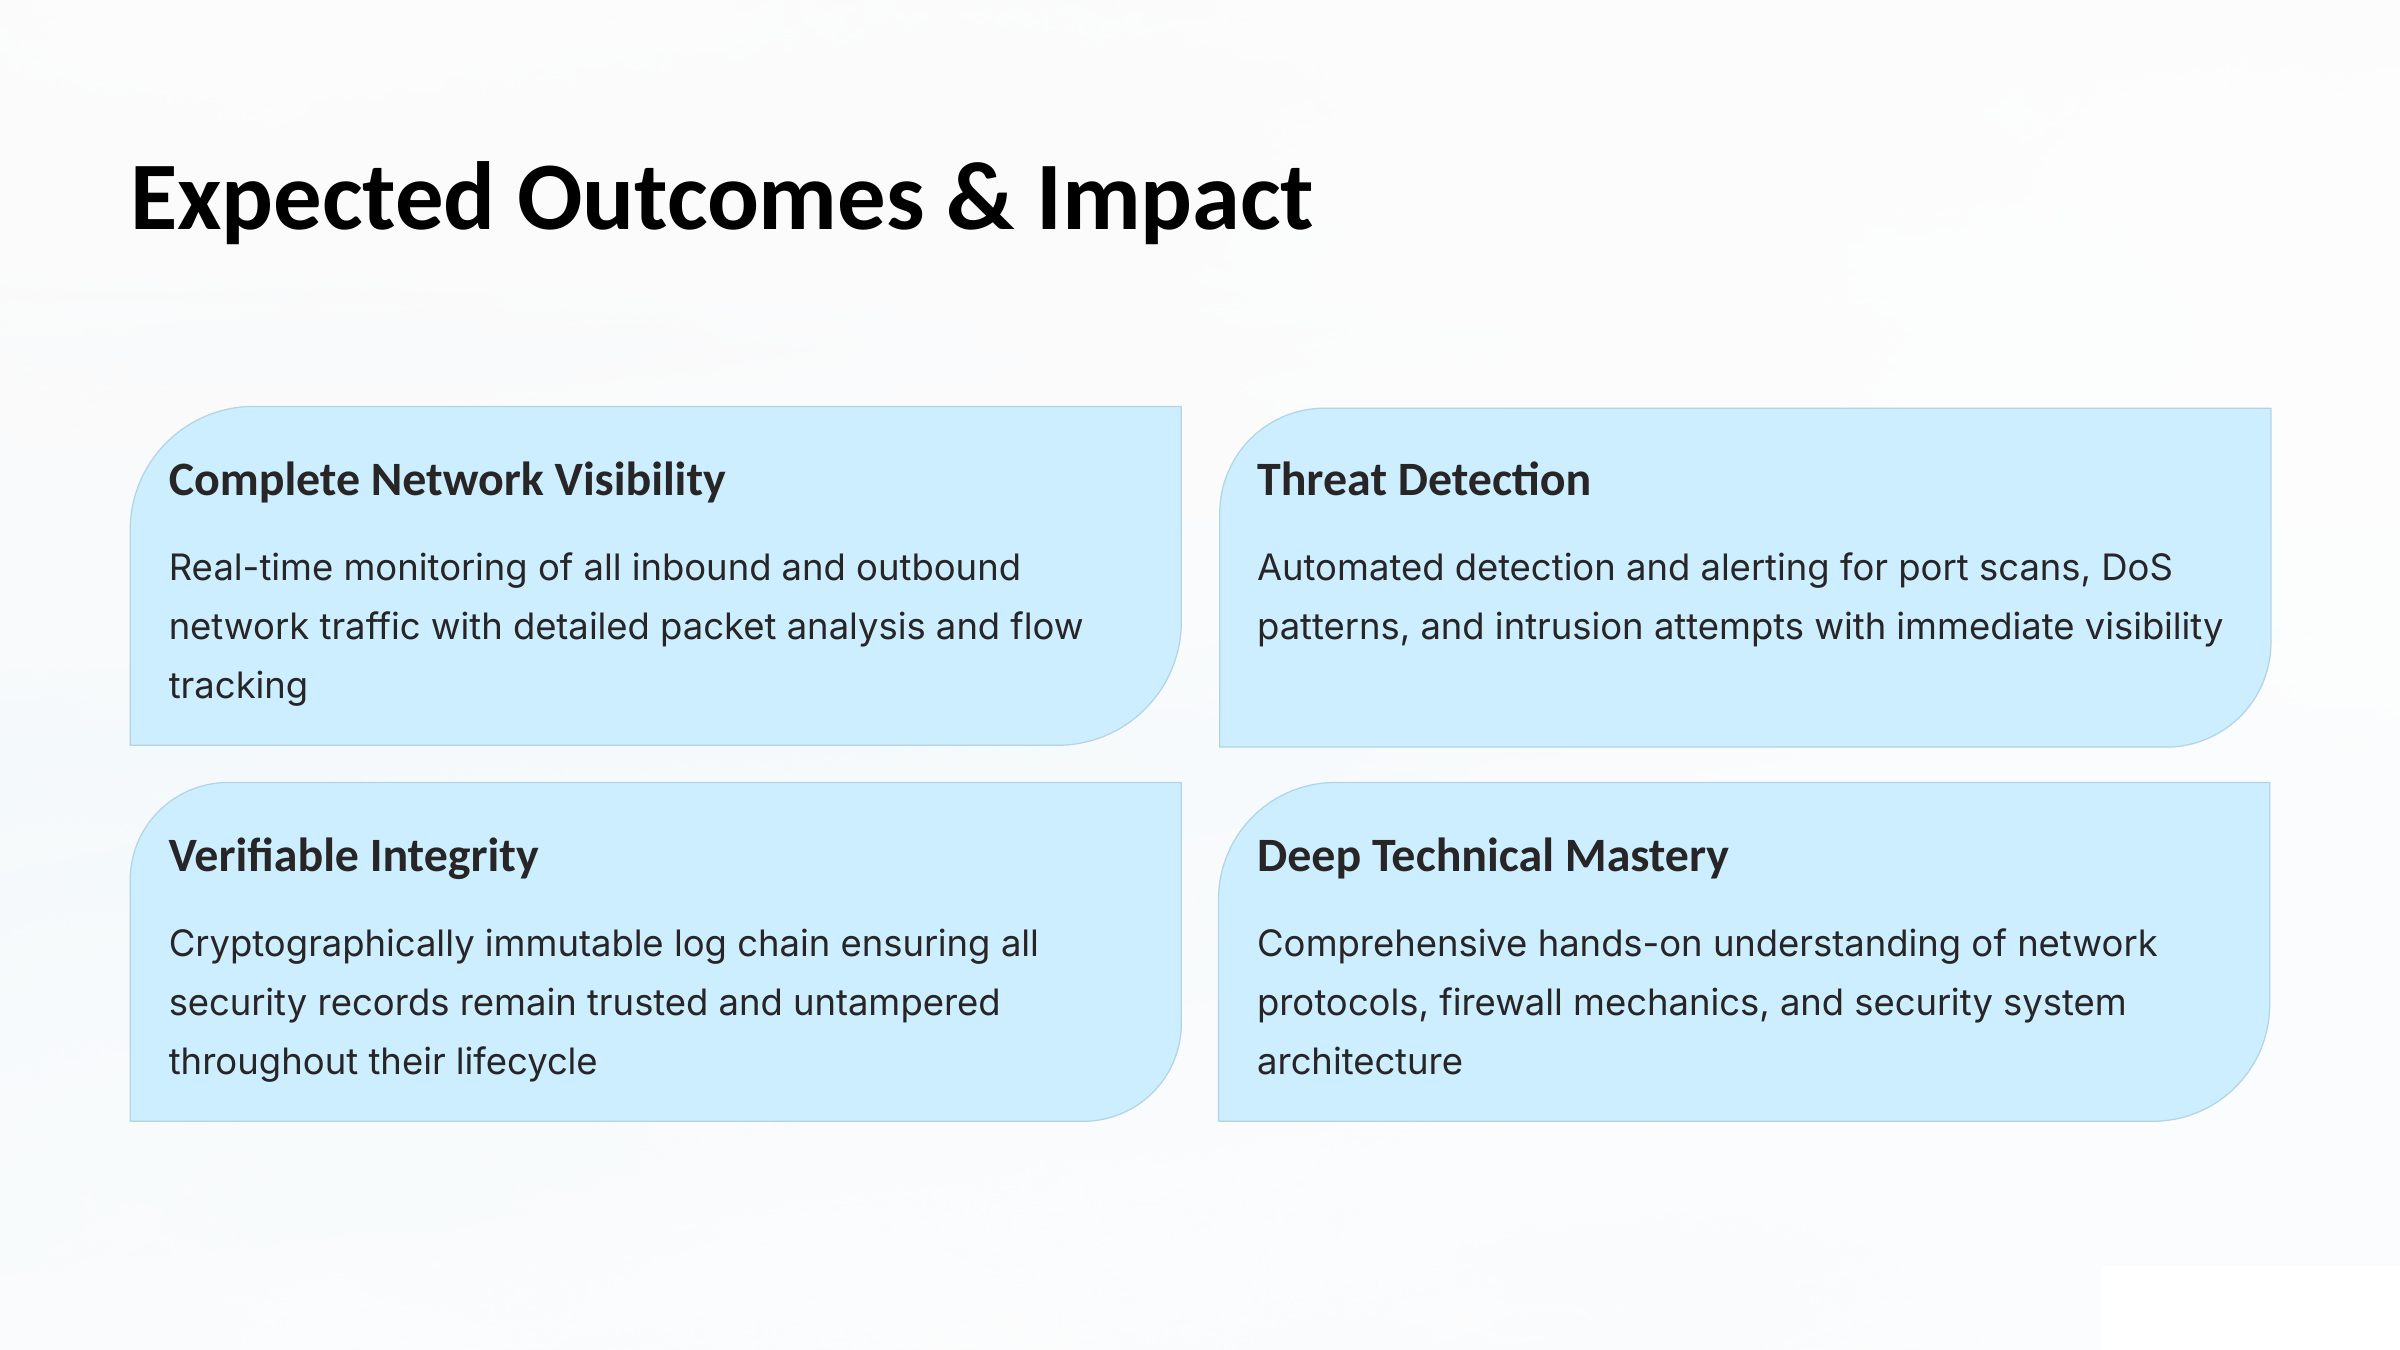

Expected Outcomes & Impact

Complete Network Visibility
Threat Detection
Real-time monitoring of all inbound and outbound network traffic with detailed packet analysis and flow tracking
Automated detection and alerting for port scans, DoS patterns, and intrusion attempts with immediate visibility

Verifiable Integrity
Deep Technical Mastery
Cryptographically immutable log chain ensuring all security records remain trusted and untampered throughout their lifecycle
Comprehensive hands-on understanding of network protocols, firewall mechanics, and security system architecture